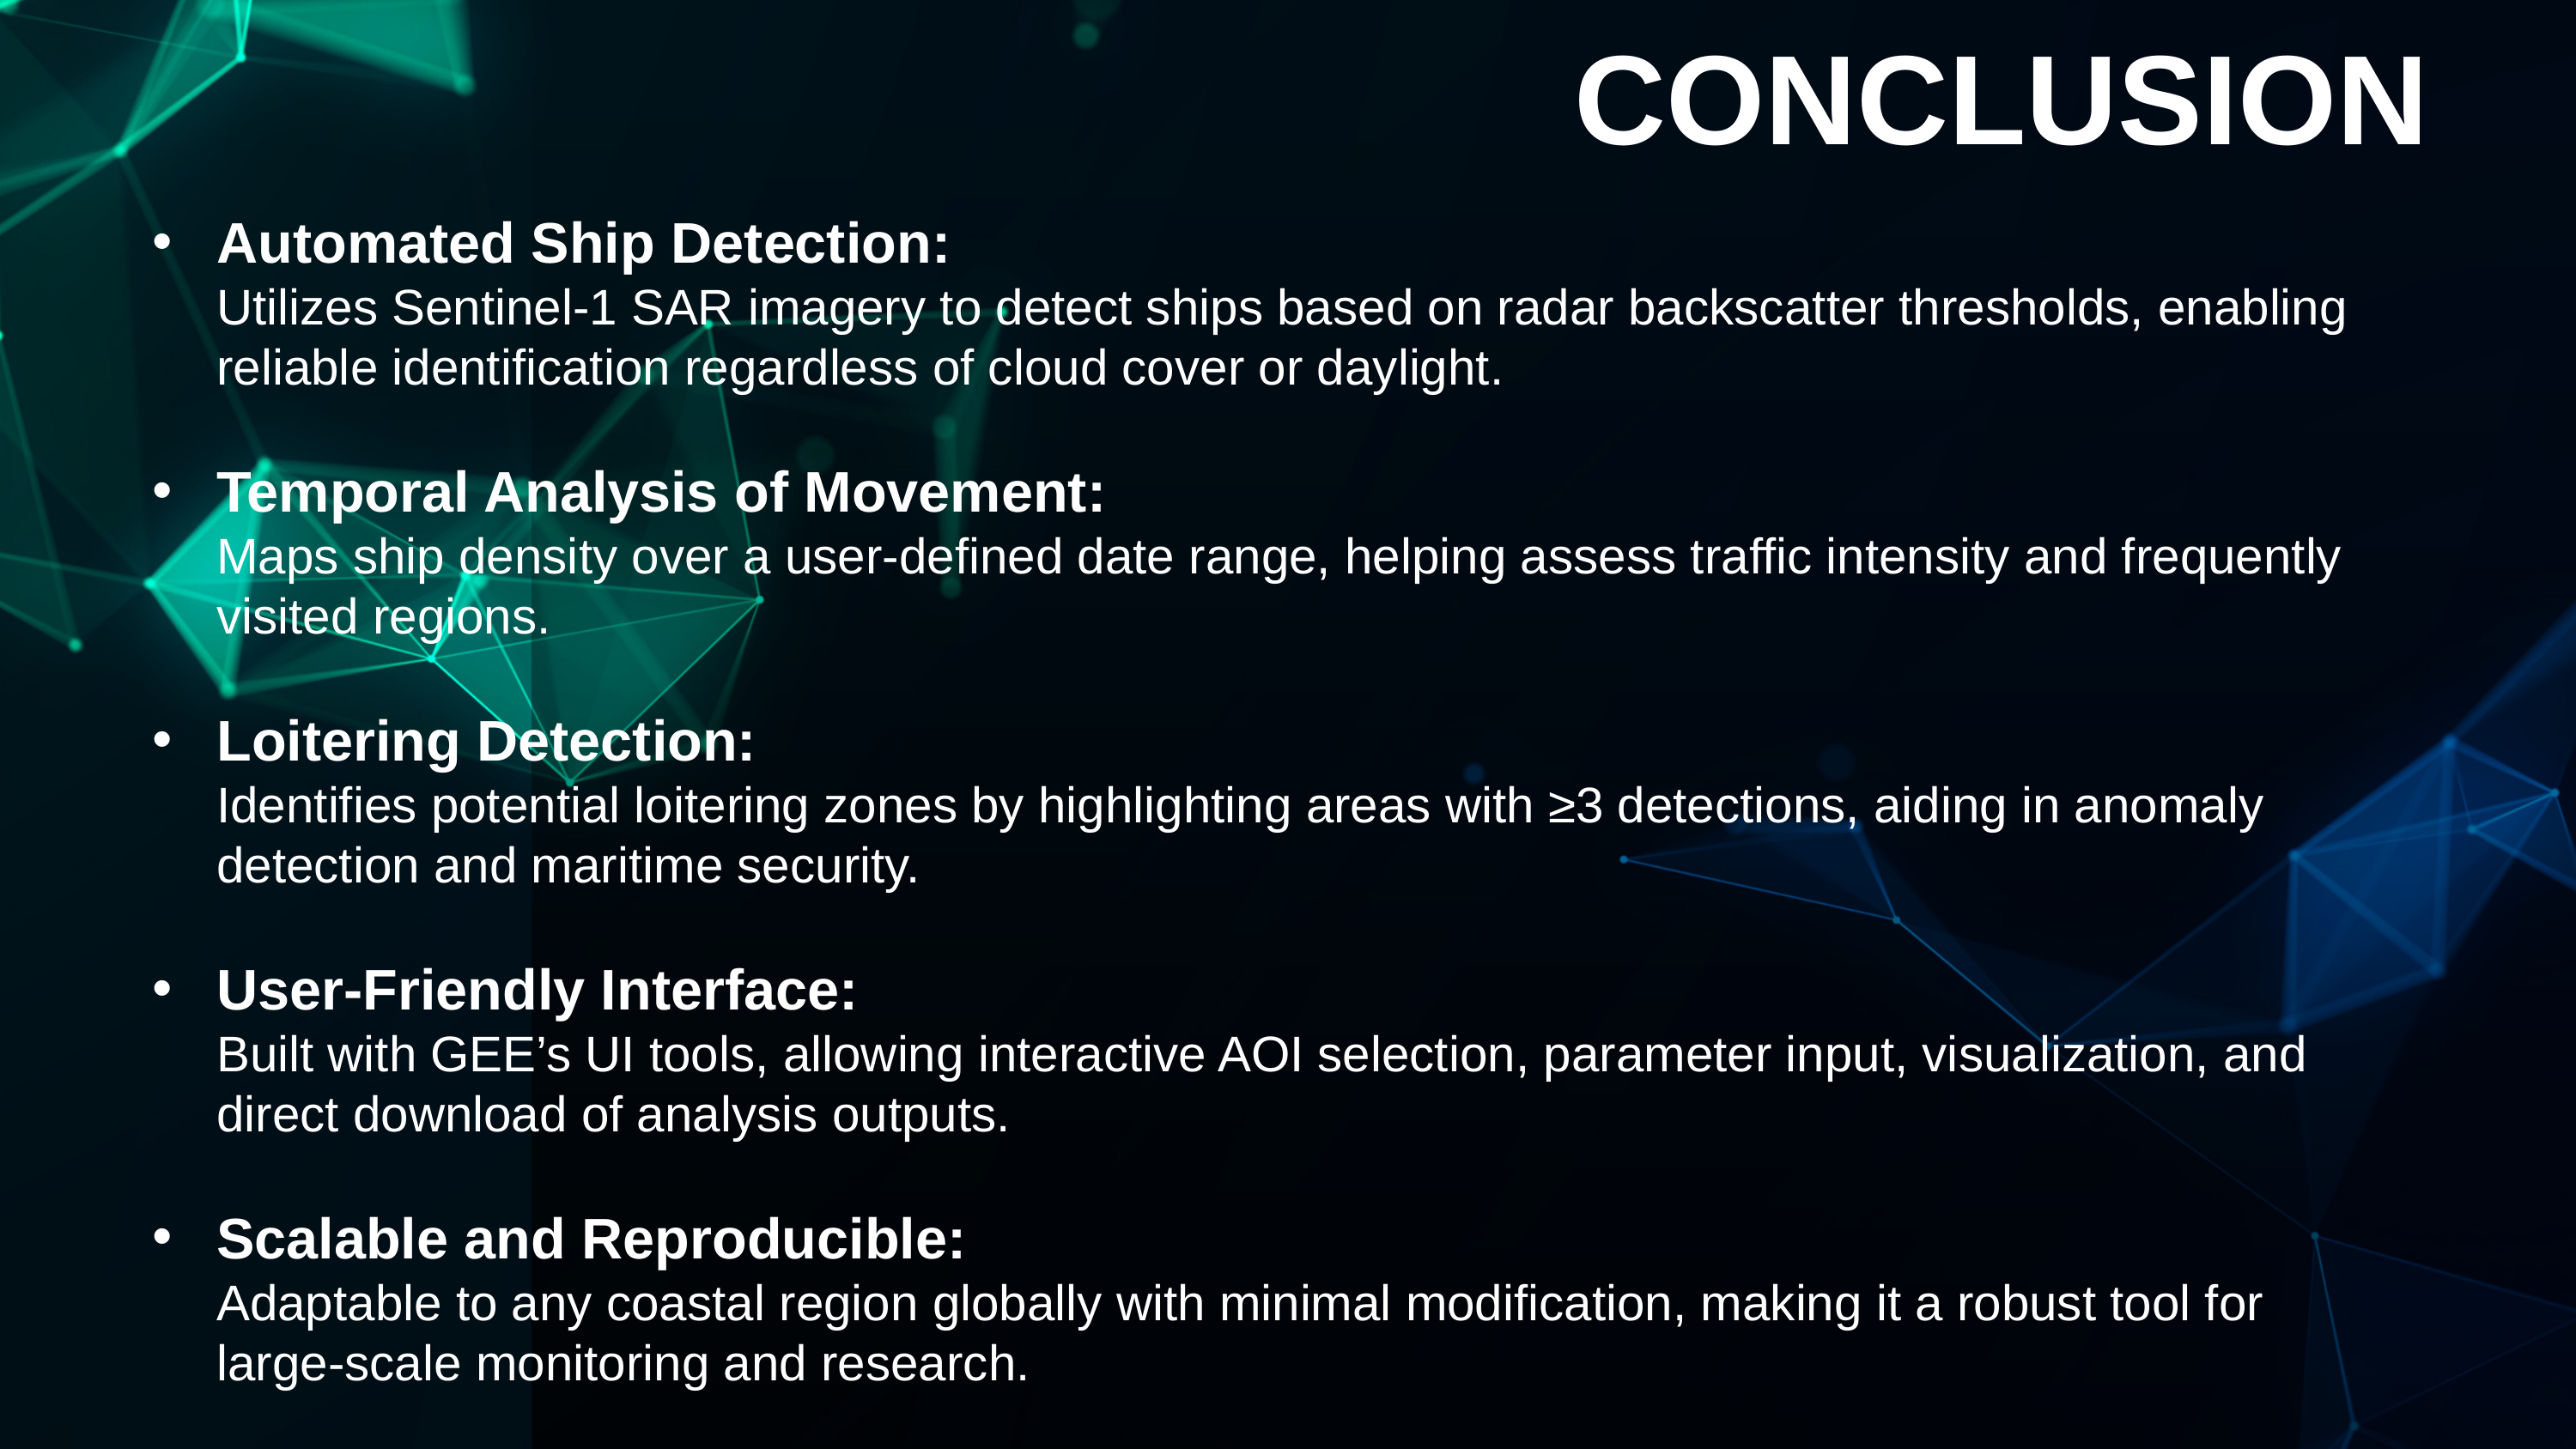

CONCLUSION
Automated Ship Detection:
Utilizes Sentinel-1 SAR imagery to detect ships based on radar backscatter thresholds, enabling reliable identification regardless of cloud cover or daylight.

Temporal Analysis of Movement:
Maps ship density over a user-defined date range, helping assess traffic intensity and frequently visited regions.

Loitering Detection:
Identifies potential loitering zones by highlighting areas with ≥3 detections, aiding in anomaly detection and maritime security.

User-Friendly Interface:
Built with GEE’s UI tools, allowing interactive AOI selection, parameter input, visualization, and direct download of analysis outputs.

Scalable and Reproducible:
Adaptable to any coastal region globally with minimal modification, making it a robust tool for large-scale monitoring and research.